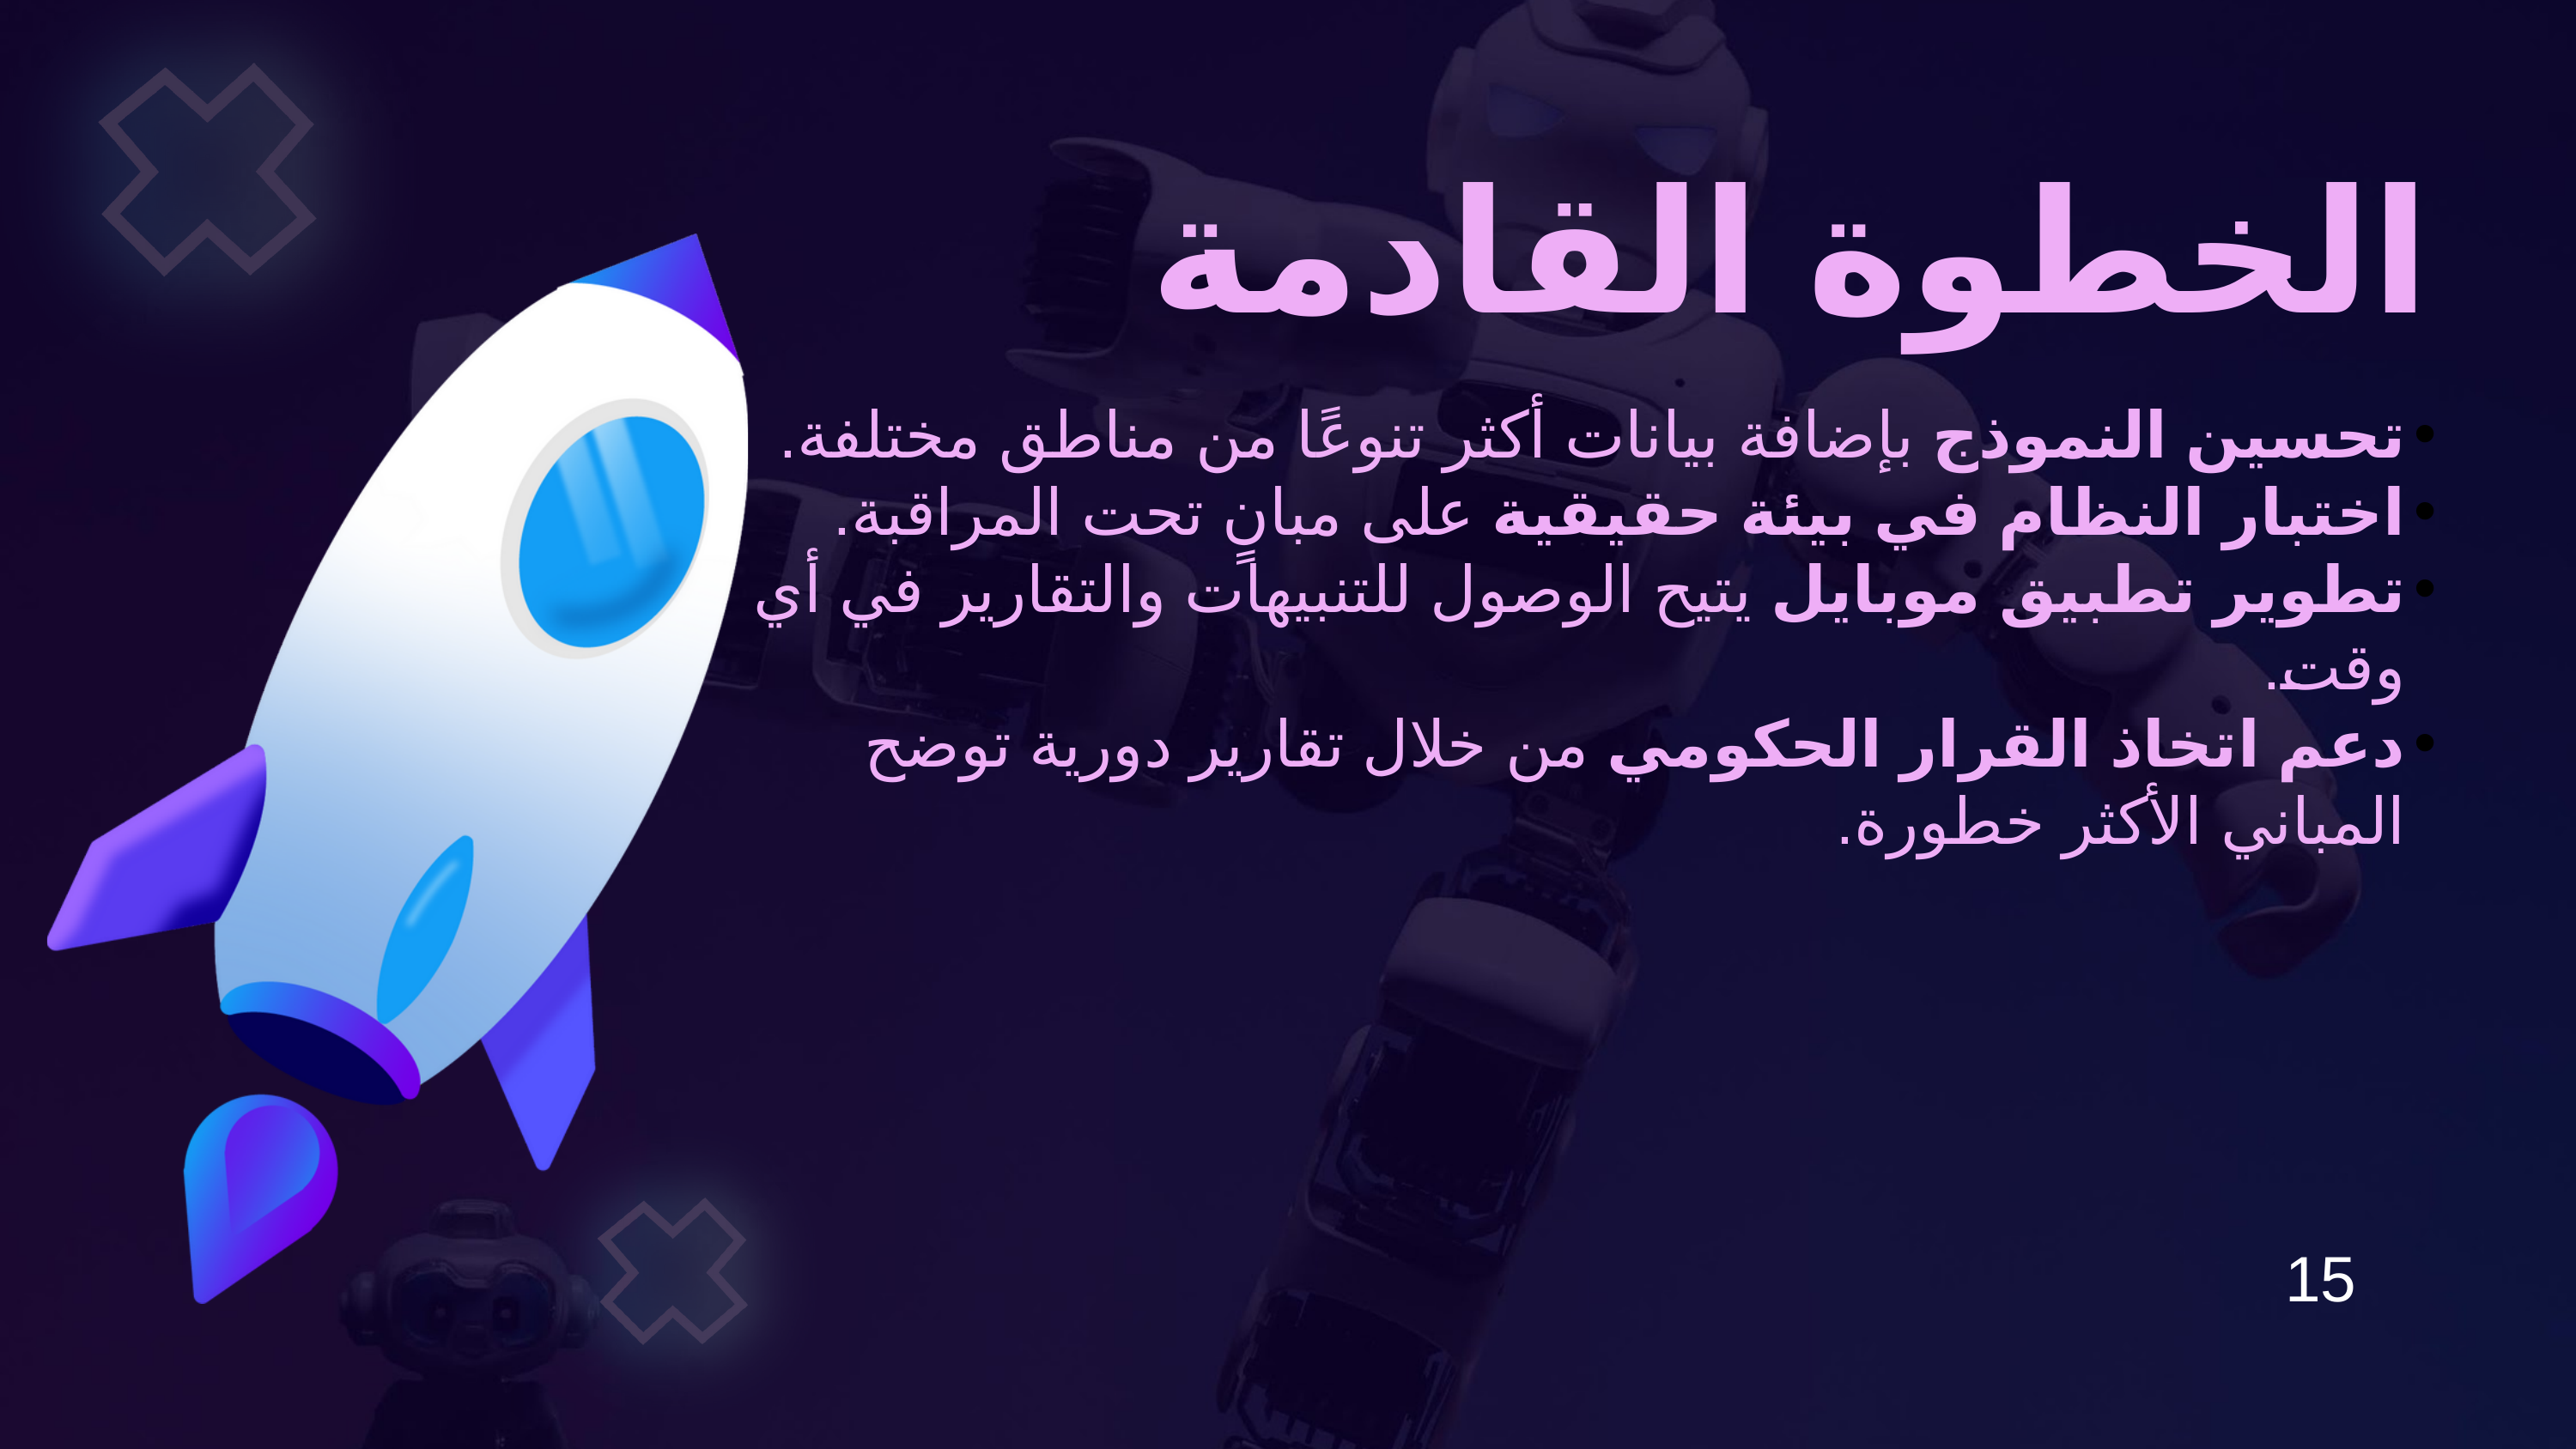

الخطوة القادمة

تحسين النموذج بإضافة بيانات أكثر تنوعًا من مناطق مختلفة.
اختبار النظام في بيئة حقيقية على مبانٍ تحت المراقبة.
تطوير تطبيق موبايل يتيح الوصول للتنبيهات والتقارير في أي وقت.
دعم اتخاذ القرار الحكومي من خلال تقارير دورية توضح المباني الأكثر خطورة.

15